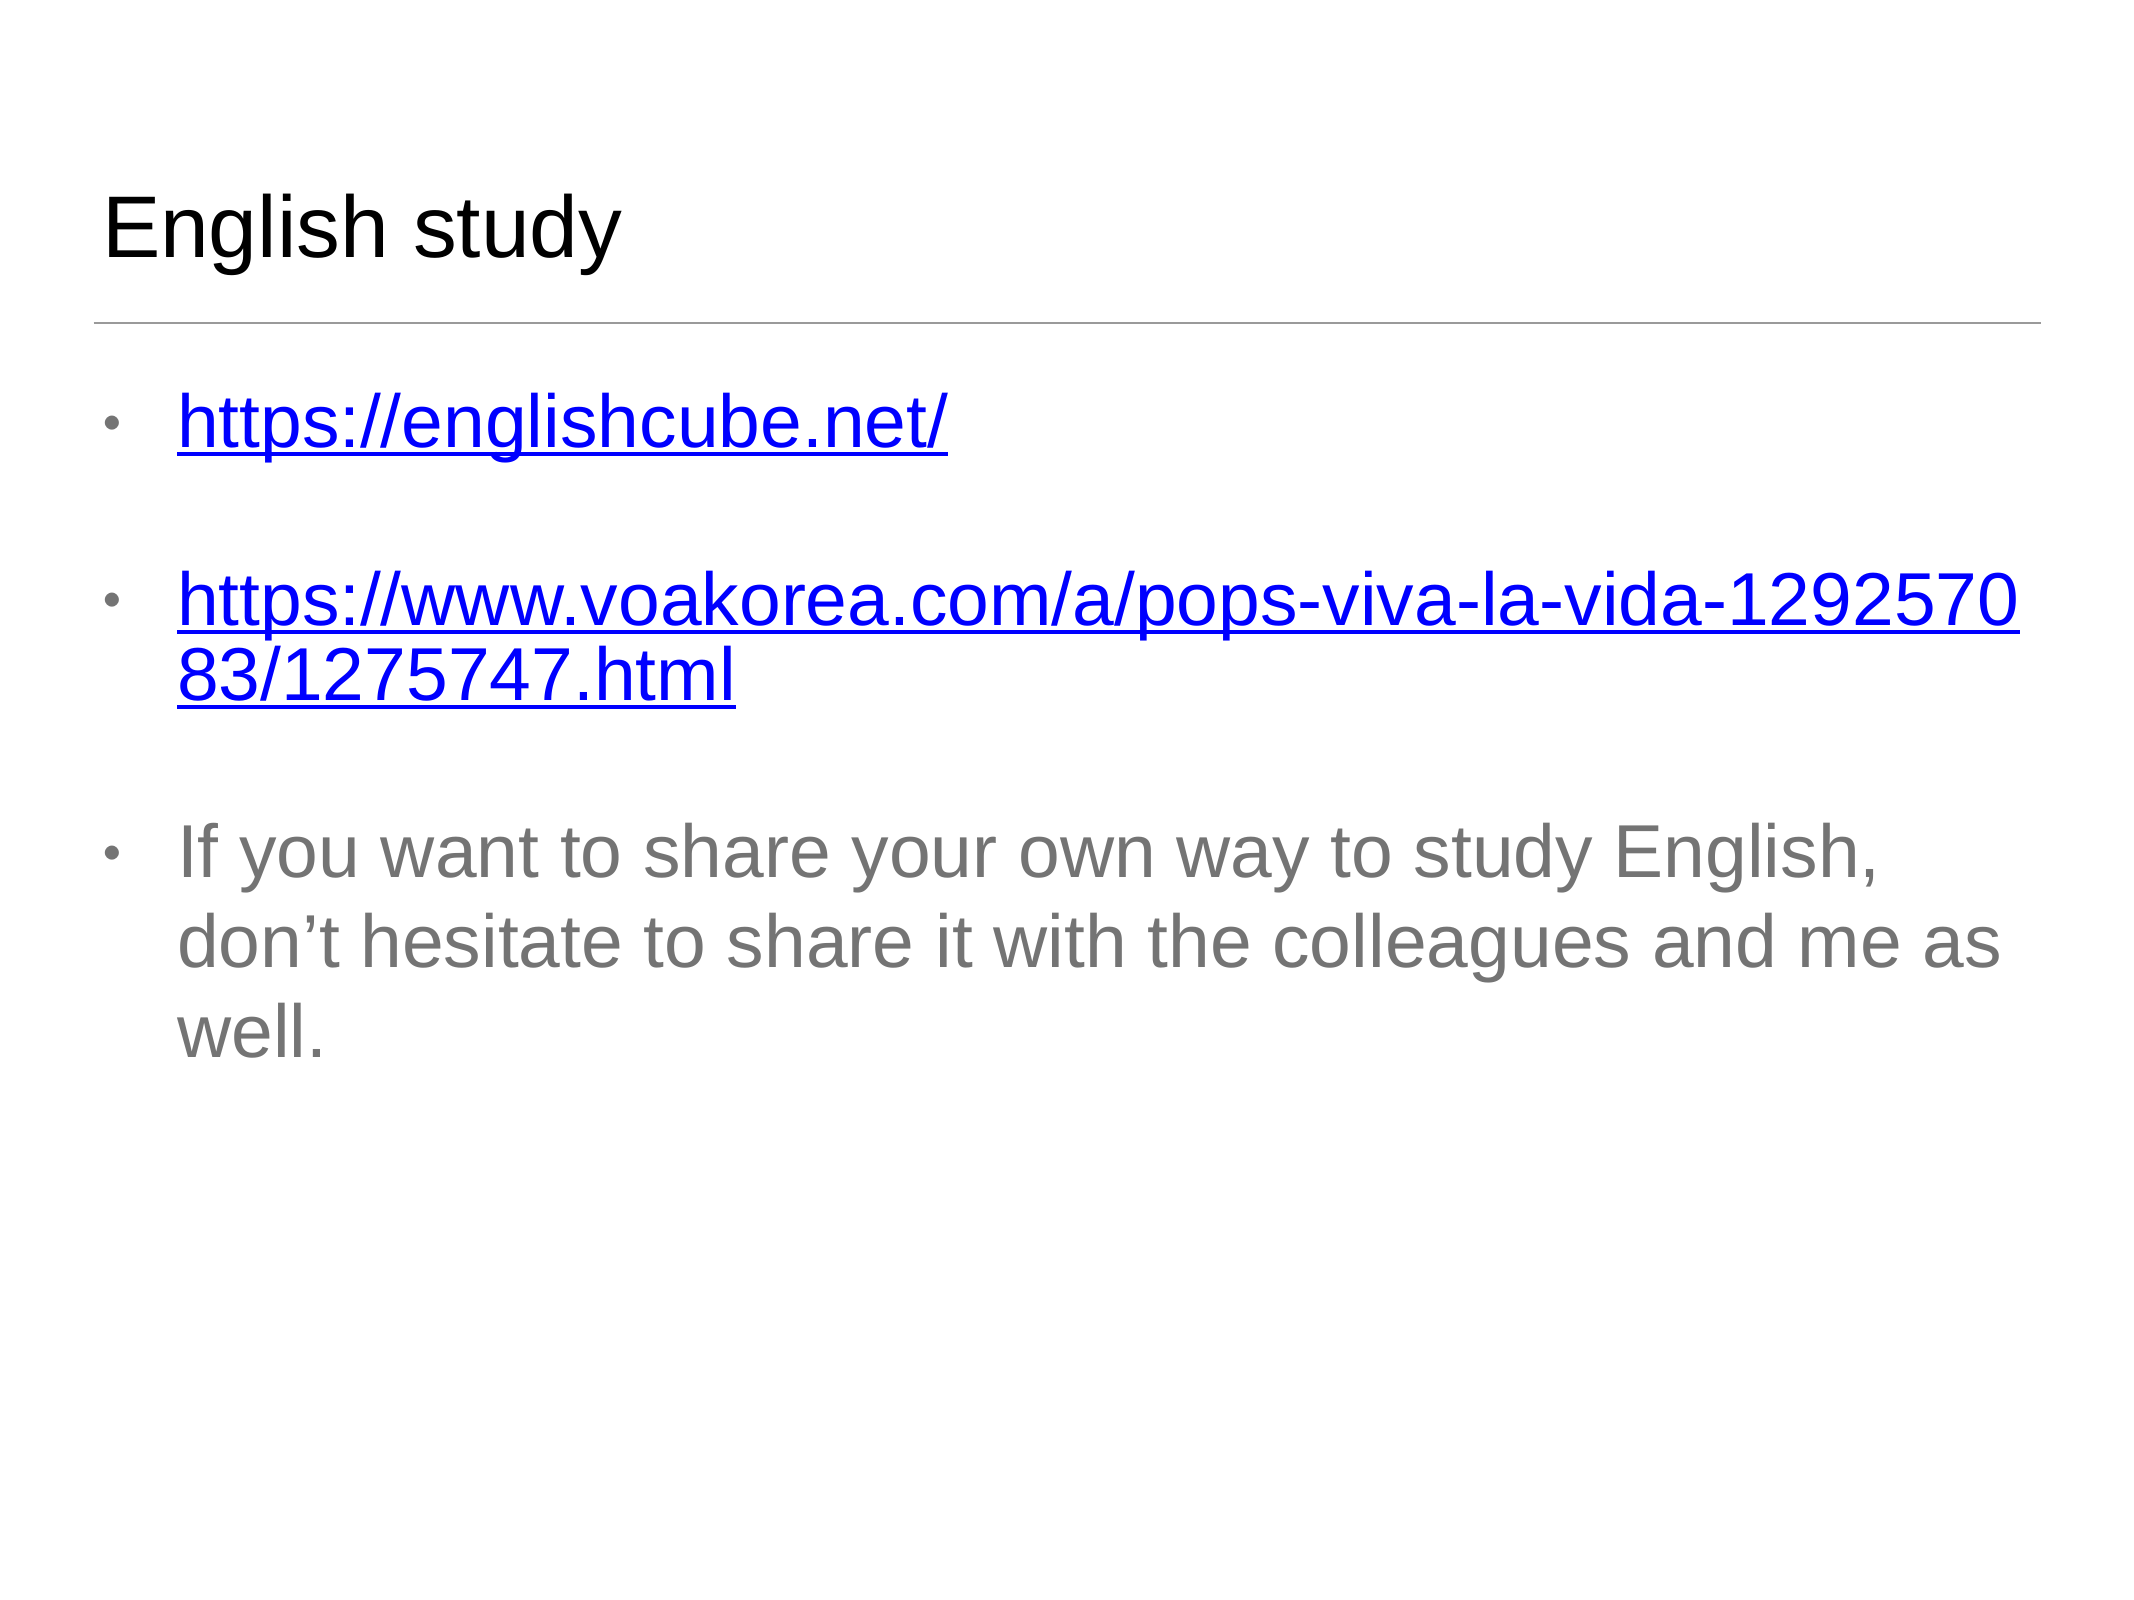

# English study
https://englishcube.net/
https://www.voakorea.com/a/pops-viva-la-vida-129257083/1275747.html
If you want to share your own way to study English, don’t hesitate to share it with the colleagues and me as well.